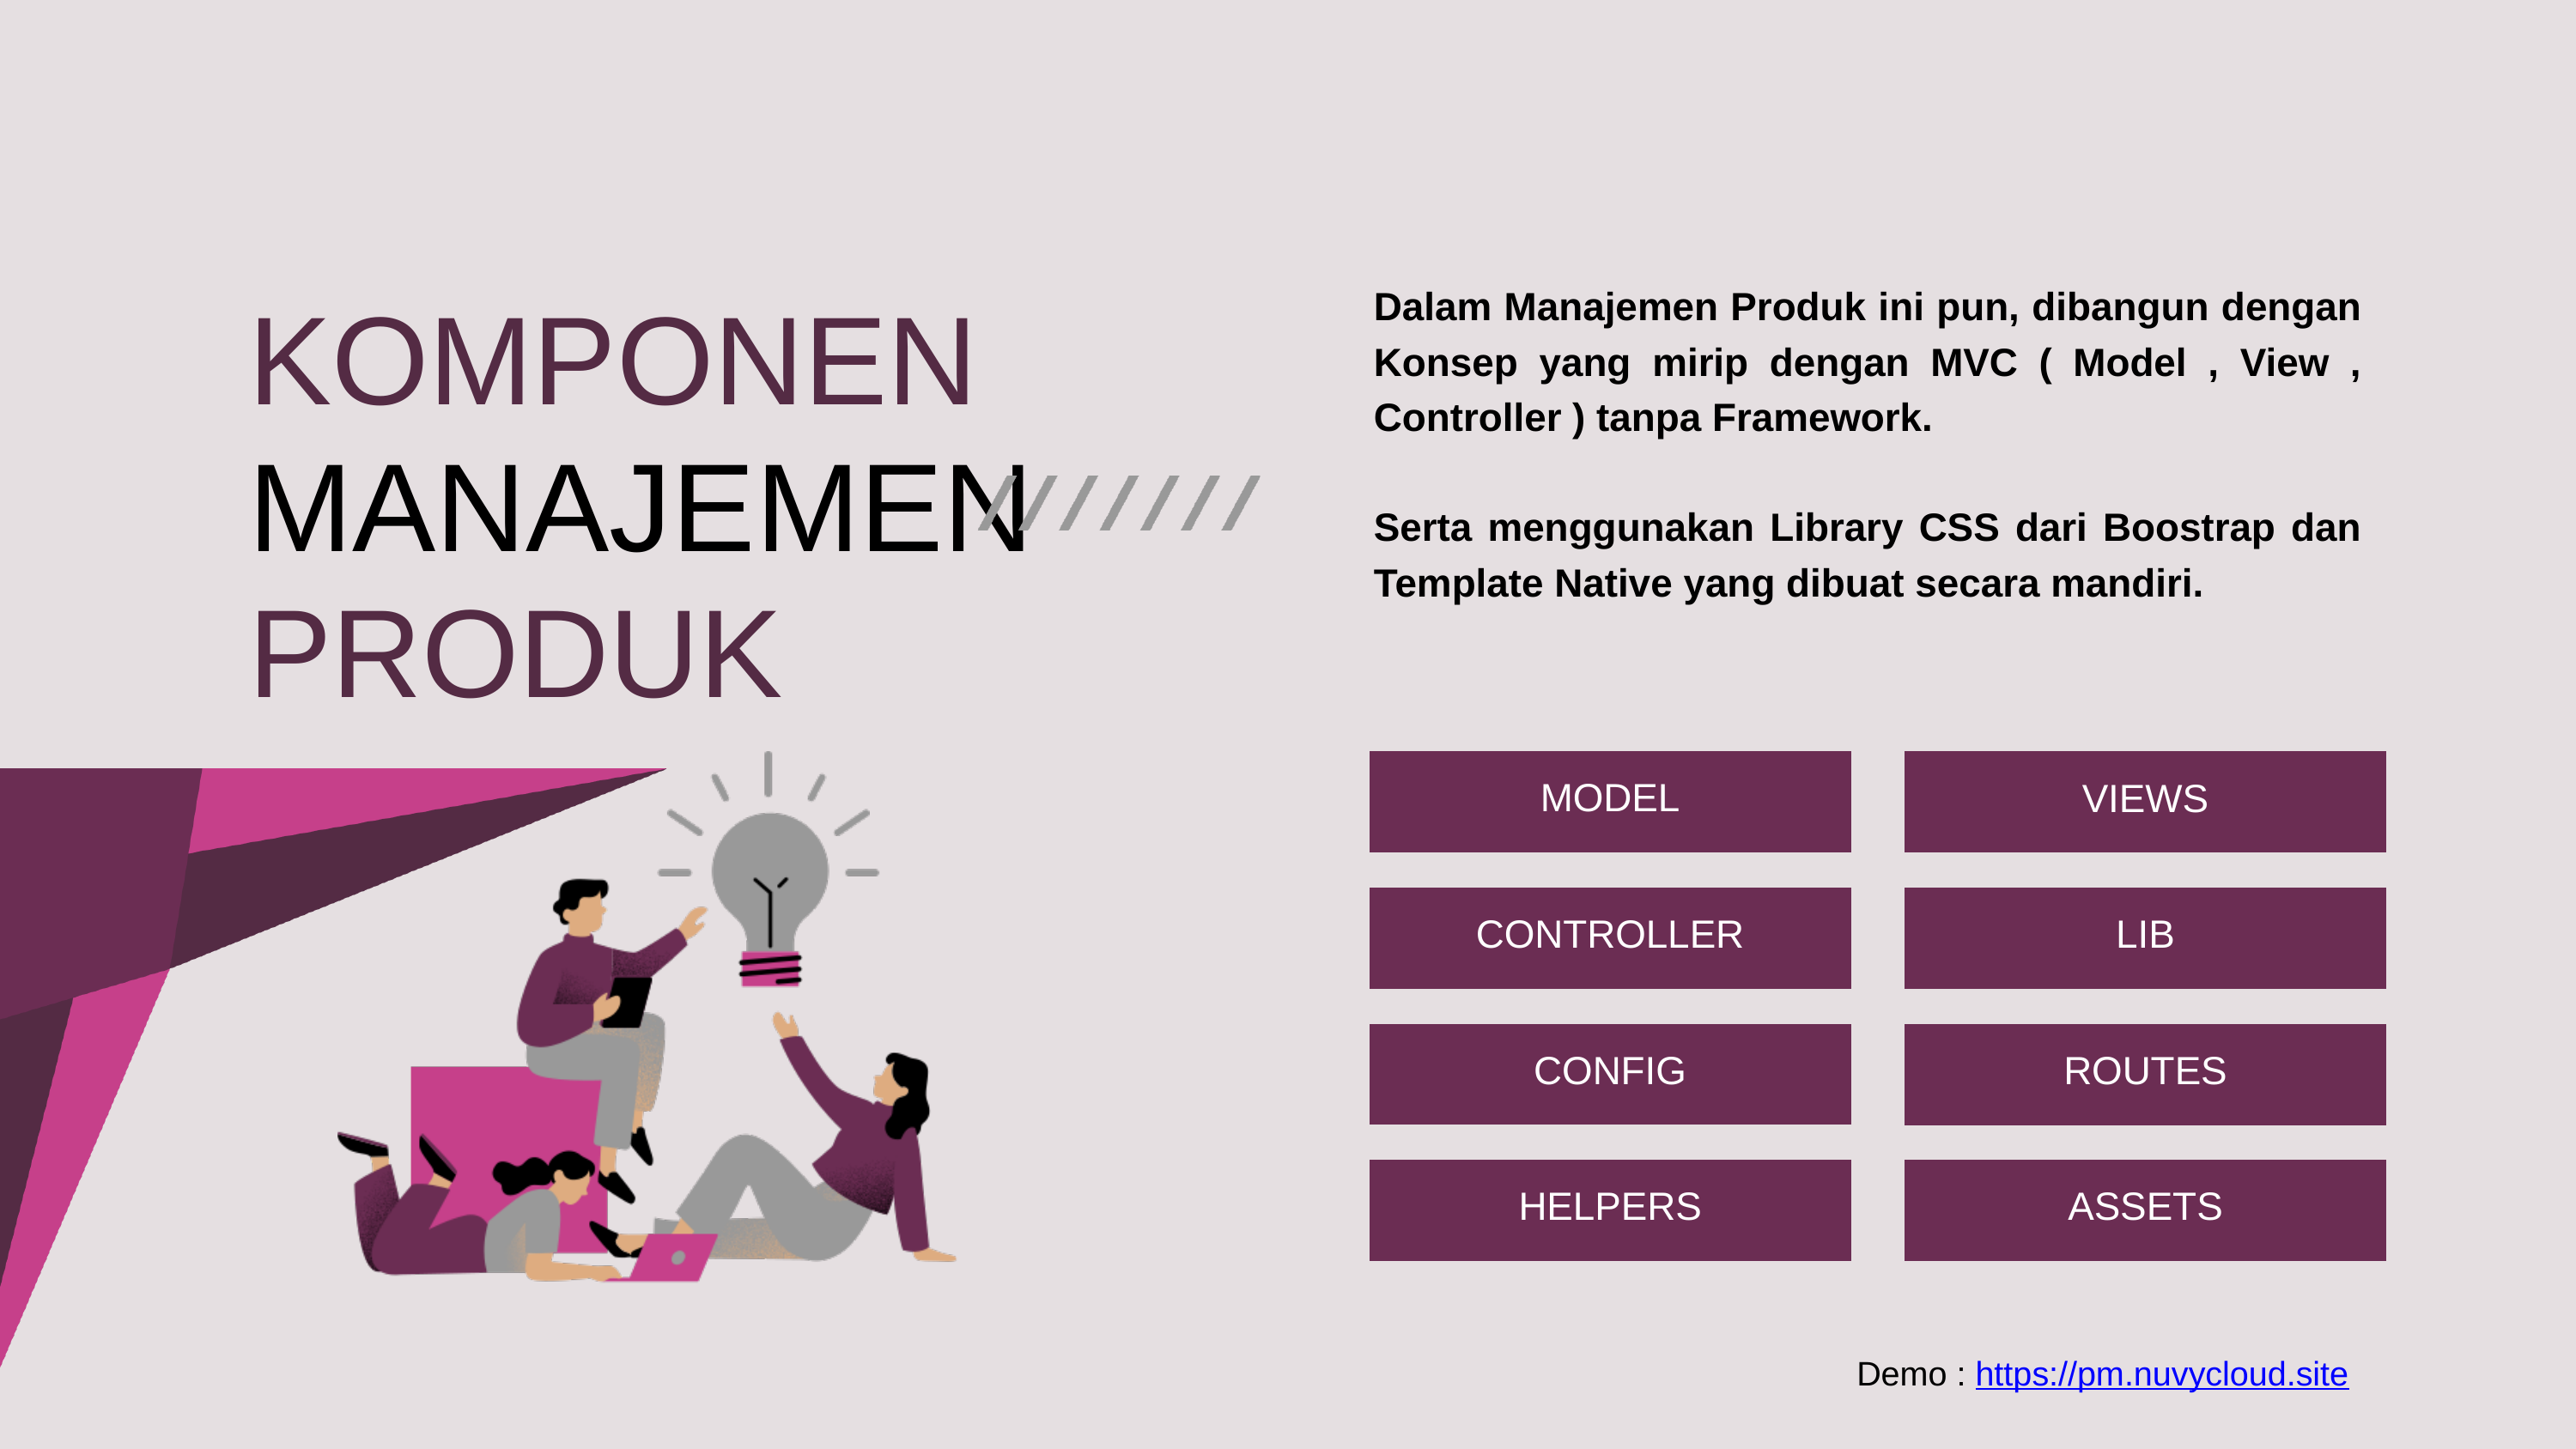

Dalam Manajemen Produk ini pun, dibangun dengan Konsep yang mirip dengan MVC ( Model , View , Controller ) tanpa Framework.

Serta menggunakan Library CSS dari Boostrap dan Template Native yang dibuat secara mandiri.
KOMPONEN MANAJEMEN PRODUK

MODEL
VIEWS

CONTROLLER
LIB

CONFIG
ROUTES

HELPERS
ASSETS
Demo : https://pm.nuvycloud.site